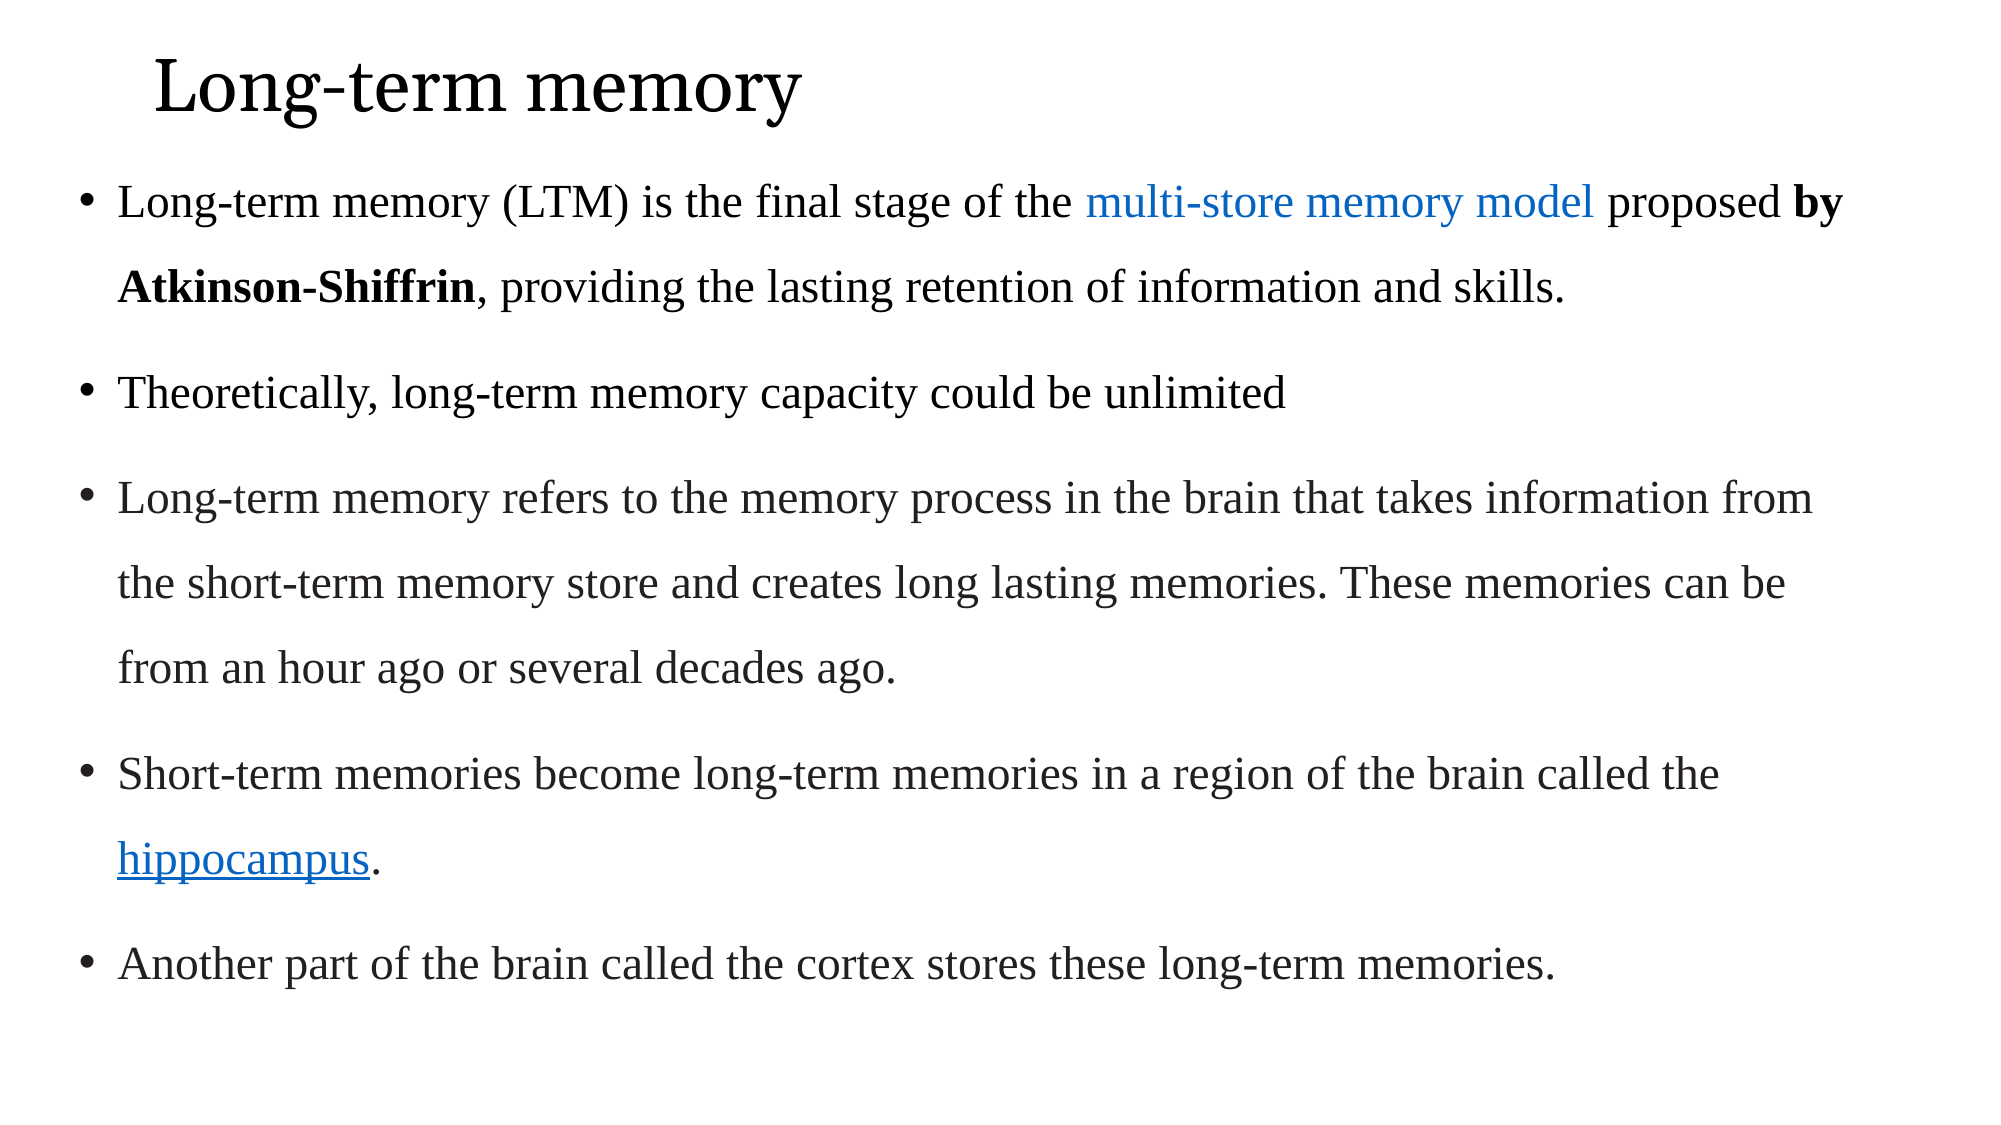

# Long-term memory
Long-term memory (LTM) is the final stage of the multi-store memory model proposed by Atkinson-Shiffrin, providing the lasting retention of information and skills.
Theoretically, long-term memory capacity could be unlimited
Long-term memory refers to the memory process in the brain that takes information from the short-term memory store and creates long lasting memories. These memories can be from an hour ago or several decades ago.
Short-term memories become long-term memories in a region of the brain called the hippocampus.
Another part of the brain called the cortex stores these long-term memories.